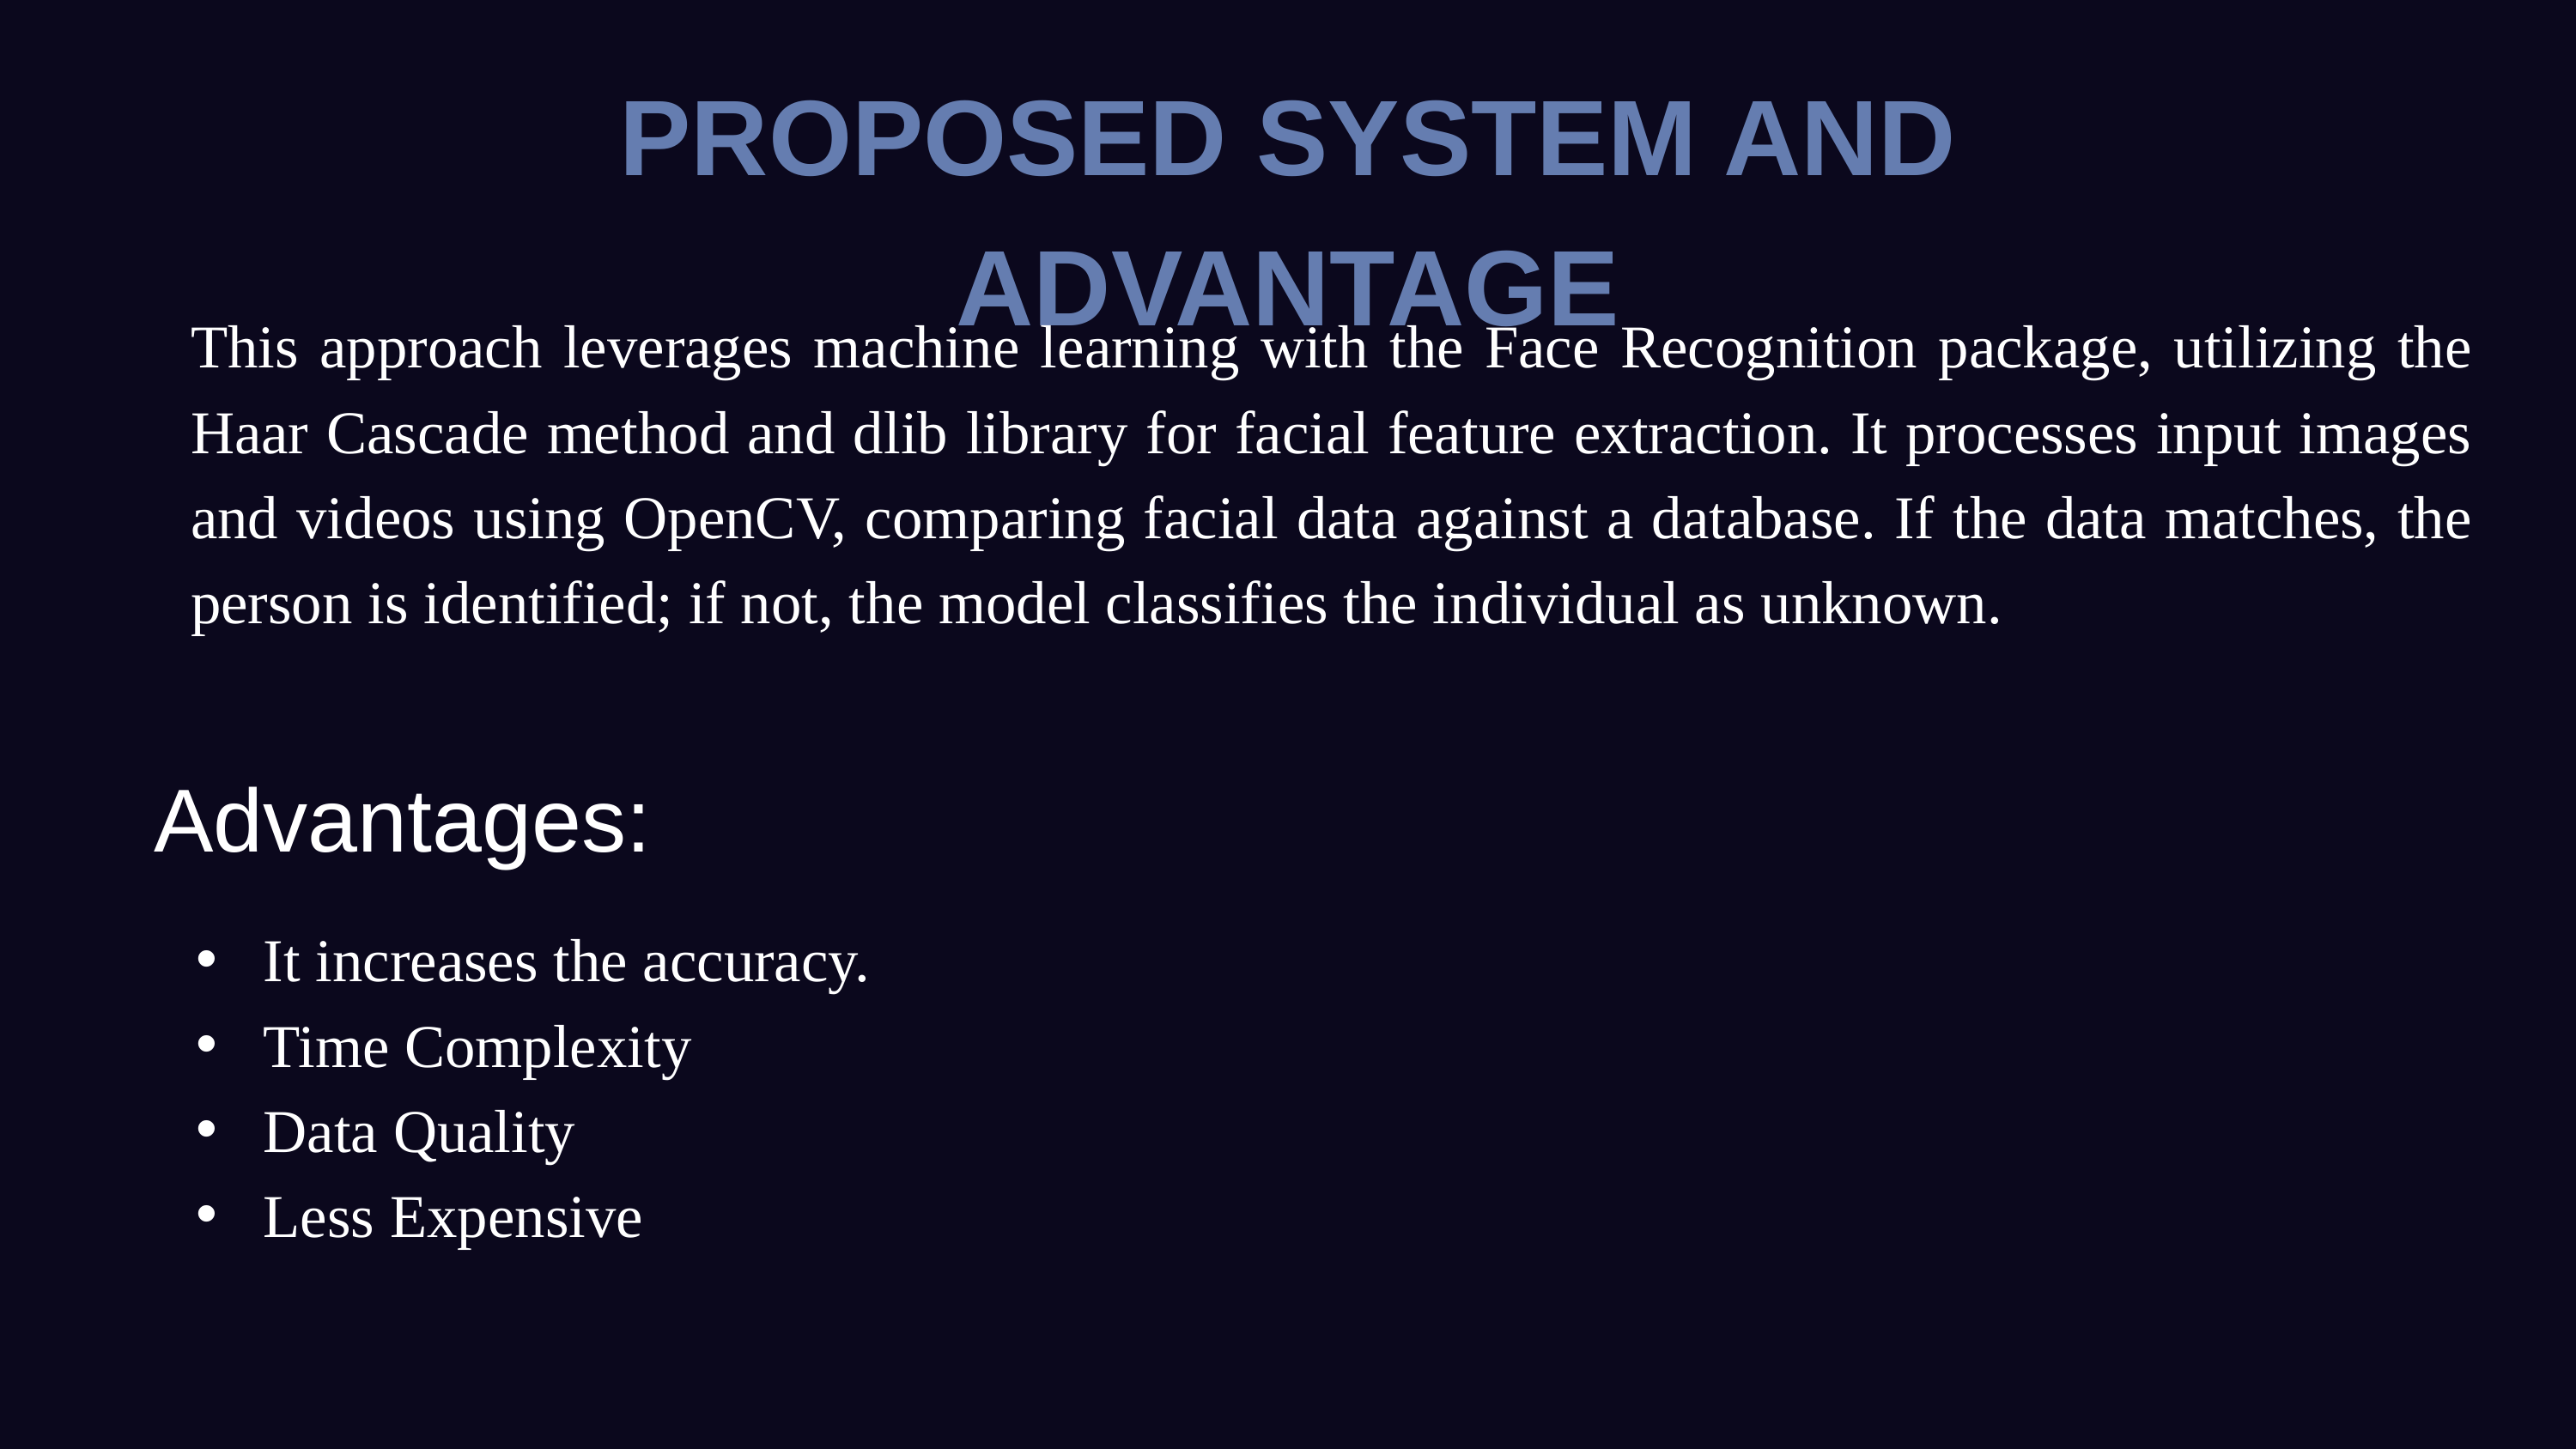

PROPOSED SYSTEM AND ADVANTAGE
This approach leverages machine learning with the Face Recognition package, utilizing the Haar Cascade method and dlib library for facial feature extraction. It processes input images and videos using OpenCV, comparing facial data against a database. If the data matches, the person is identified; if not, the model classifies the individual as unknown.
Advantages:
 It increases the accuracy.
 Time Complexity
 Data Quality
 Less Expensive